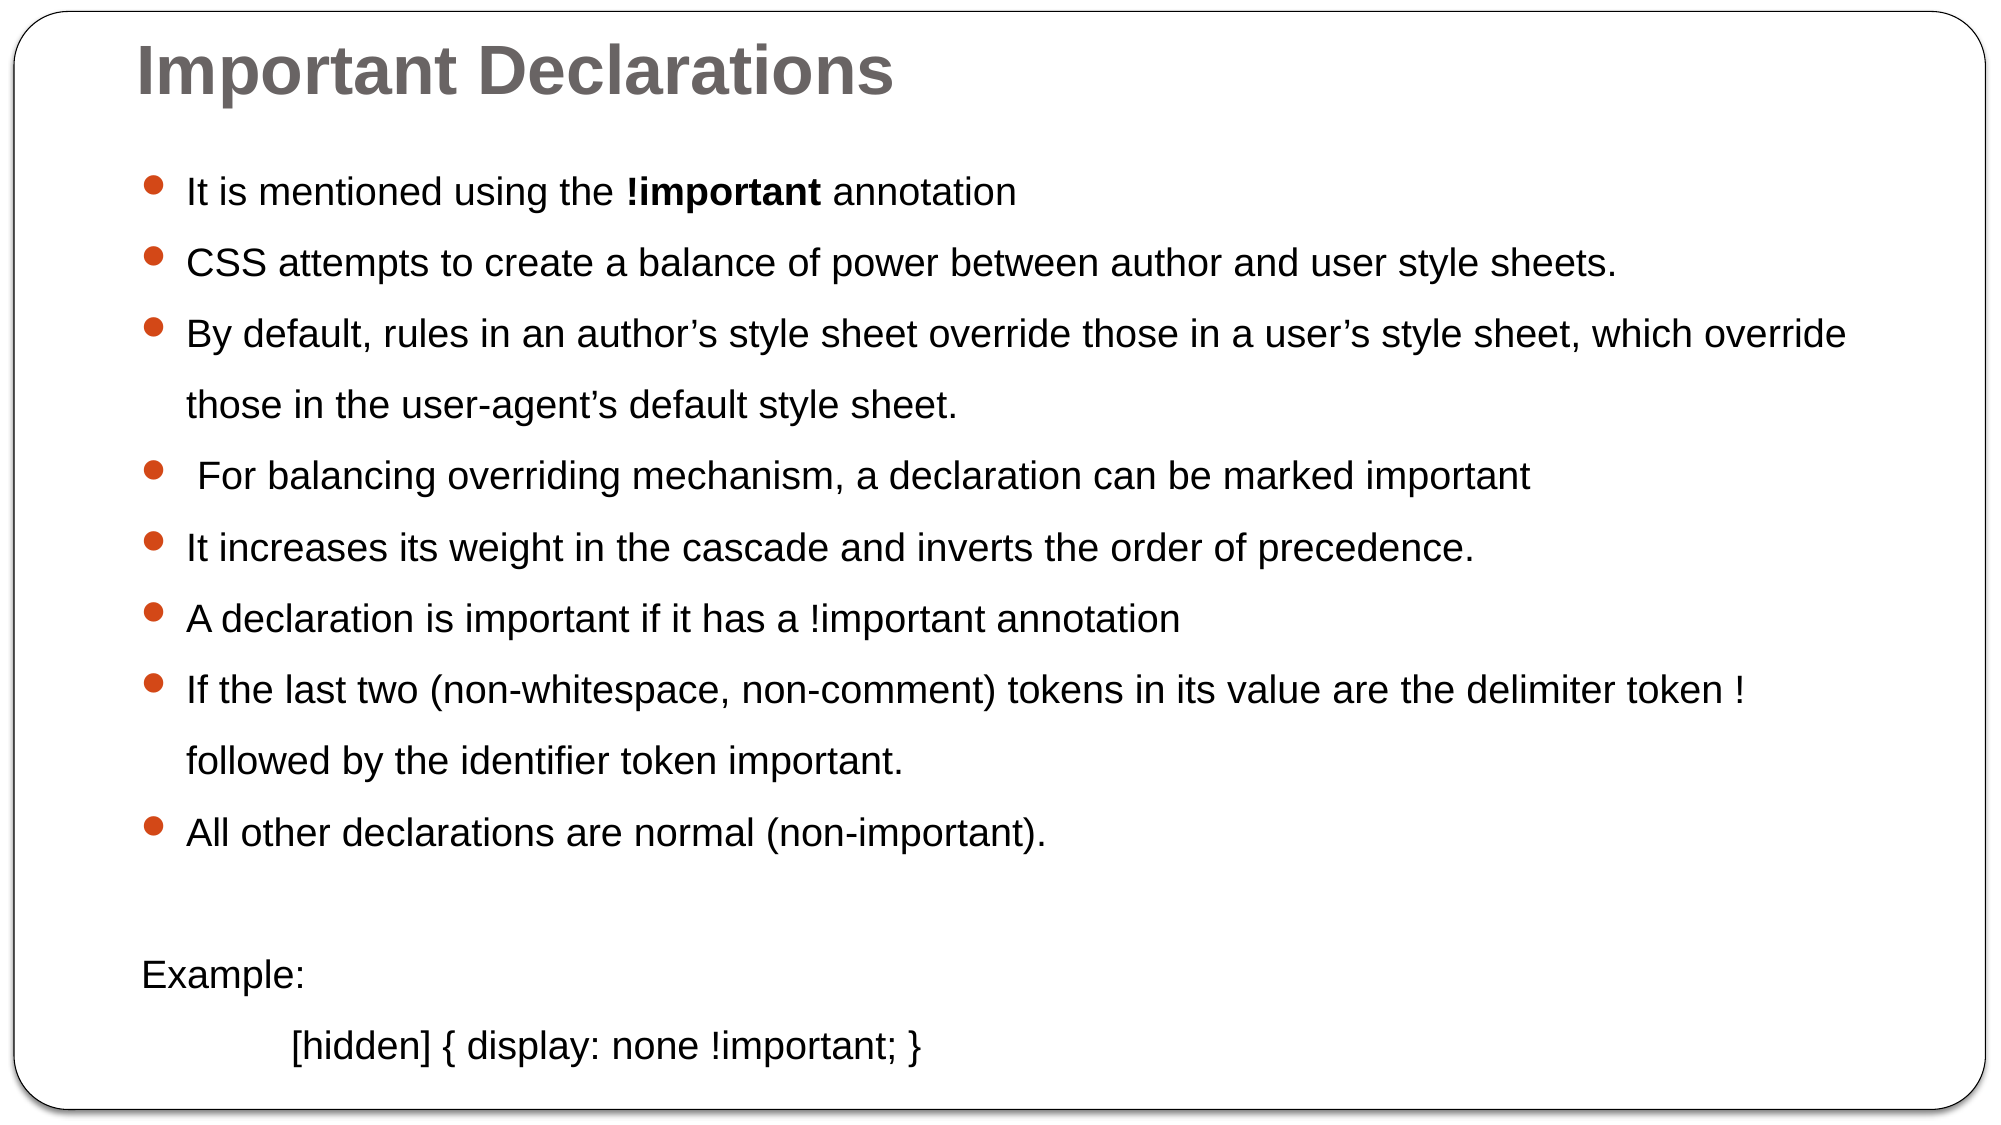

# Important Declarations
It is mentioned using the !important annotation
CSS attempts to create a balance of power between author and user style sheets.
By default, rules in an author’s style sheet override those in a user’s style sheet, which override those in the user-agent’s default style sheet.
 For balancing overriding mechanism, a declaration can be marked important
It increases its weight in the cascade and inverts the order of precedence.
A declaration is important if it has a !important annotation
If the last two (non-whitespace, non-comment) tokens in its value are the delimiter token ! followed by the identifier token important.
All other declarations are normal (non-important).

Example:
	[hidden] { display: none !important; }